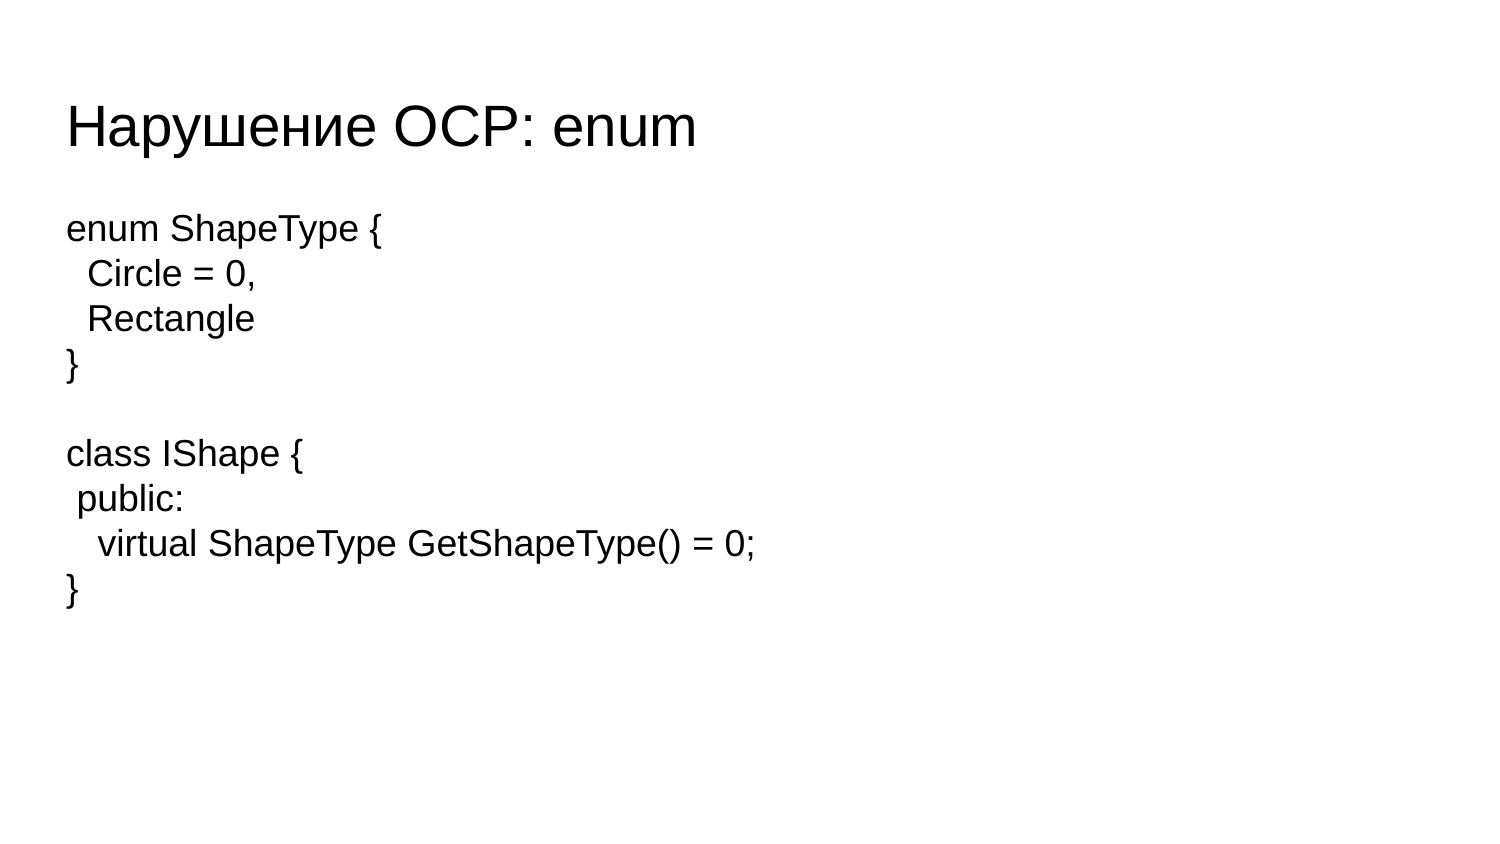

# Нарушение OCP: enum
enum ShapeType {
  Circle = 0,
  Rectangle
}

class IShape {
 public:
   virtual ShapeType GetShapeType() = 0;
}